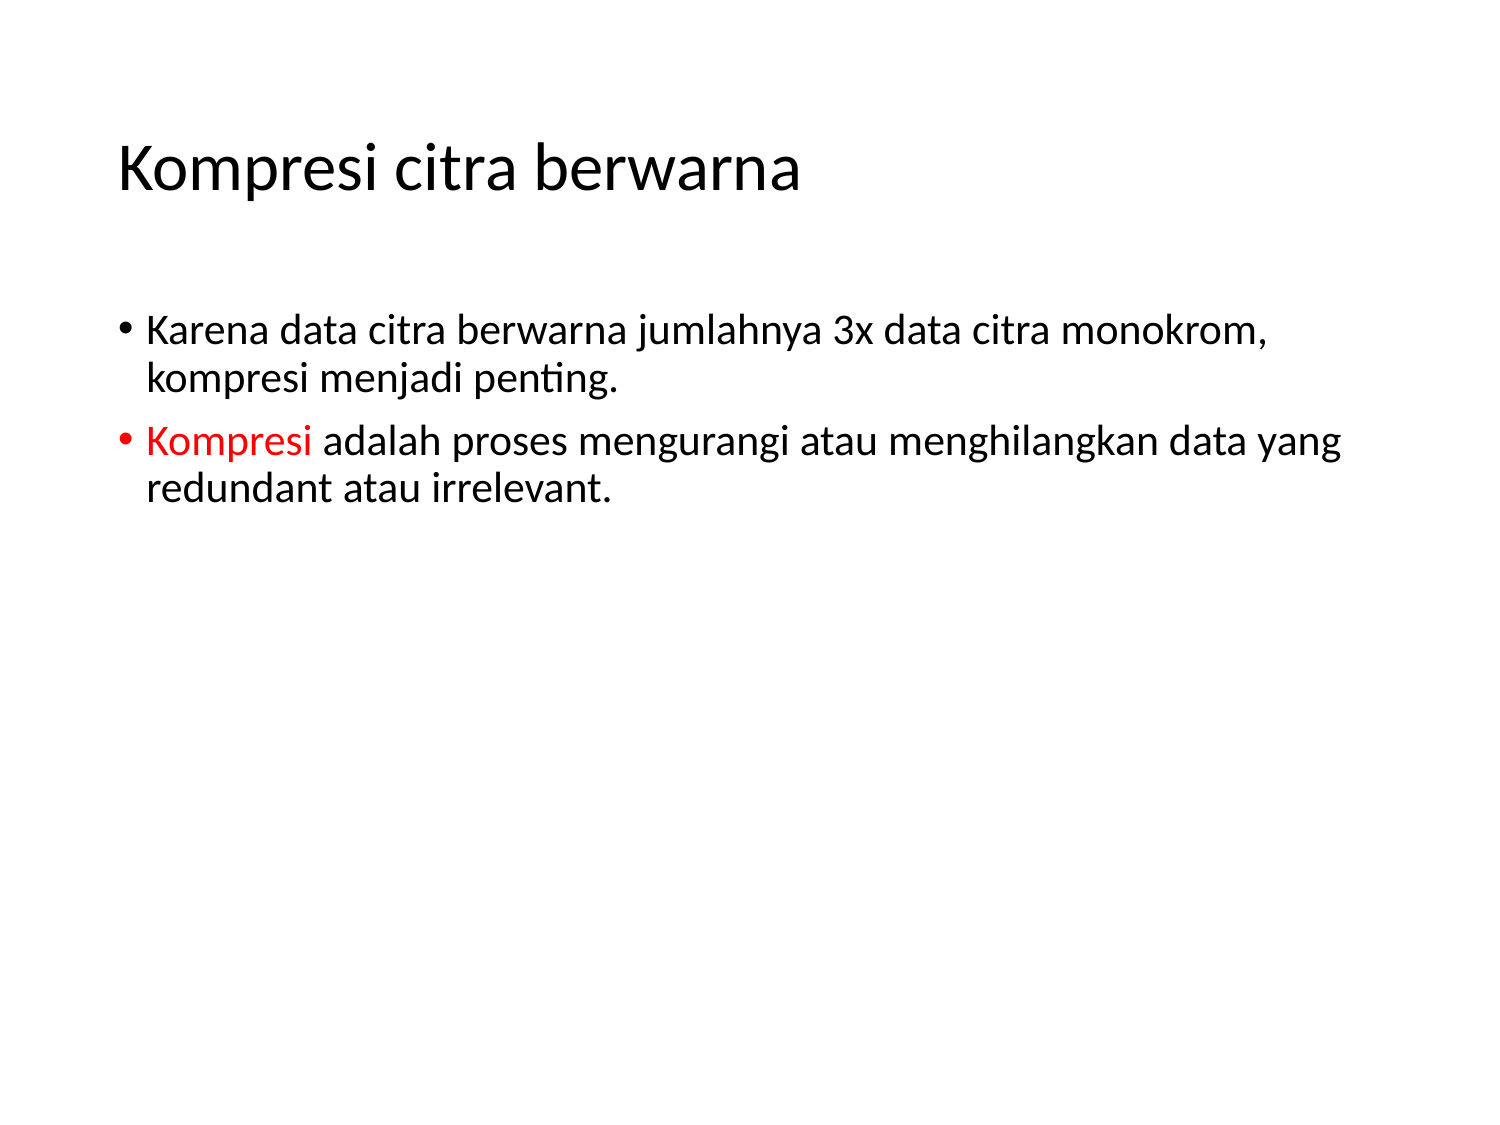

# Kompresi citra berwarna
Karena data citra berwarna jumlahnya 3x data citra monokrom, kompresi menjadi penting.
Kompresi adalah proses mengurangi atau menghilangkan data yang redundant atau irrelevant.